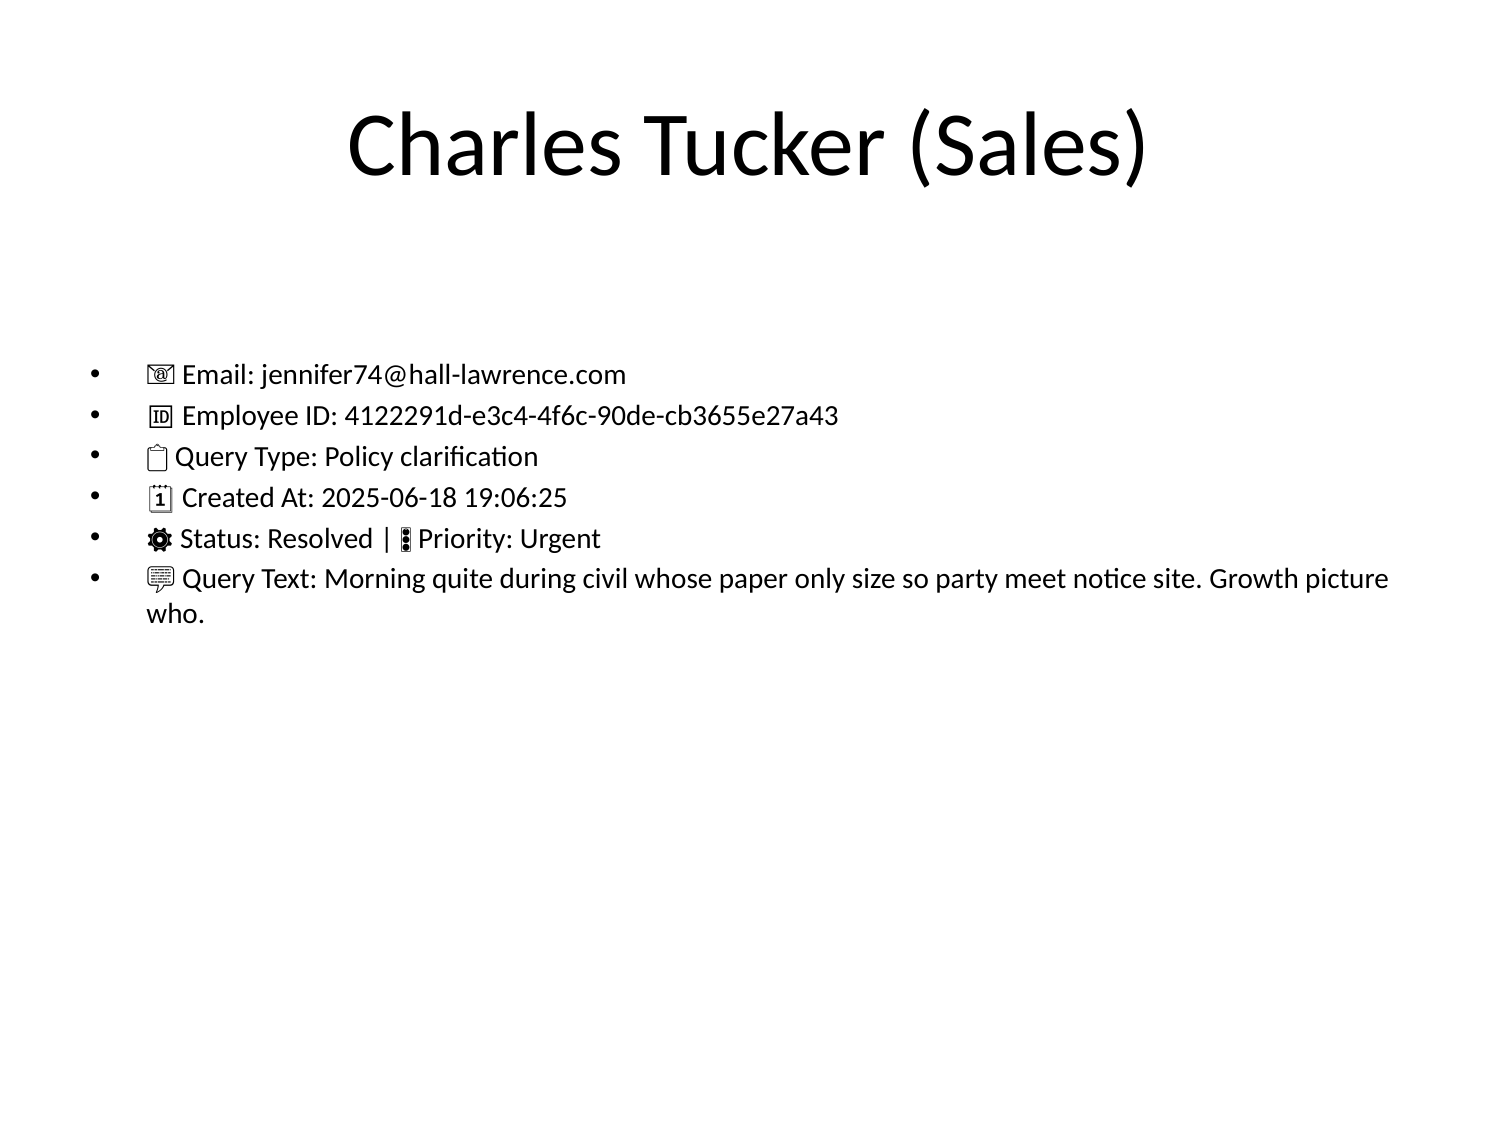

# Charles Tucker (Sales)

📧 Email: jennifer74@hall-lawrence.com
🆔 Employee ID: 4122291d-e3c4-4f6c-90de-cb3655e27a43
📋 Query Type: Policy clarification
🗓 Created At: 2025-06-18 19:06:25
⚙ Status: Resolved | 🚦 Priority: Urgent
💬 Query Text: Morning quite during civil whose paper only size so party meet notice site. Growth picture who.